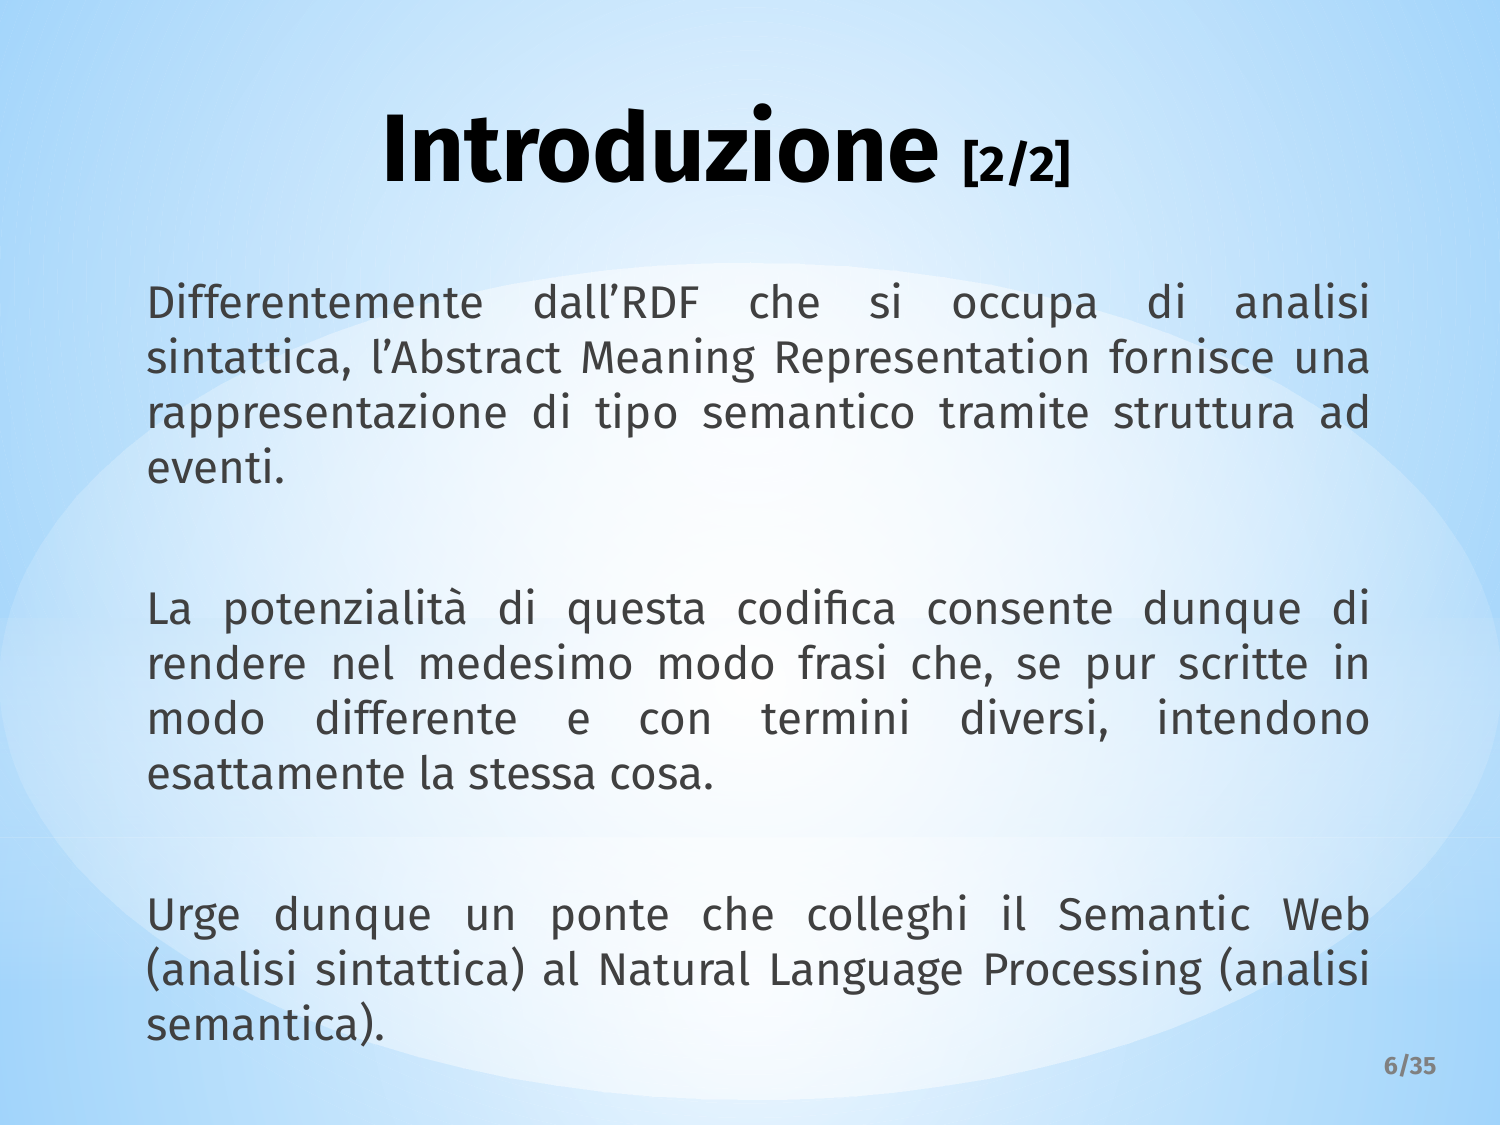

# Introduzione [2/2]
Differentemente dall’RDF che si occupa di analisi sintattica, l’Abstract Meaning Representation fornisce una rappresentazione di tipo semantico tramite struttura ad eventi.

La potenzialità di questa codifica consente dunque di rendere nel medesimo modo frasi che, se pur scritte in modo differente e con termini diversi, intendono esattamente la stessa cosa.

Urge dunque un ponte che colleghi il Semantic Web (analisi sintattica) al Natural Language Processing (analisi semantica).
6/35